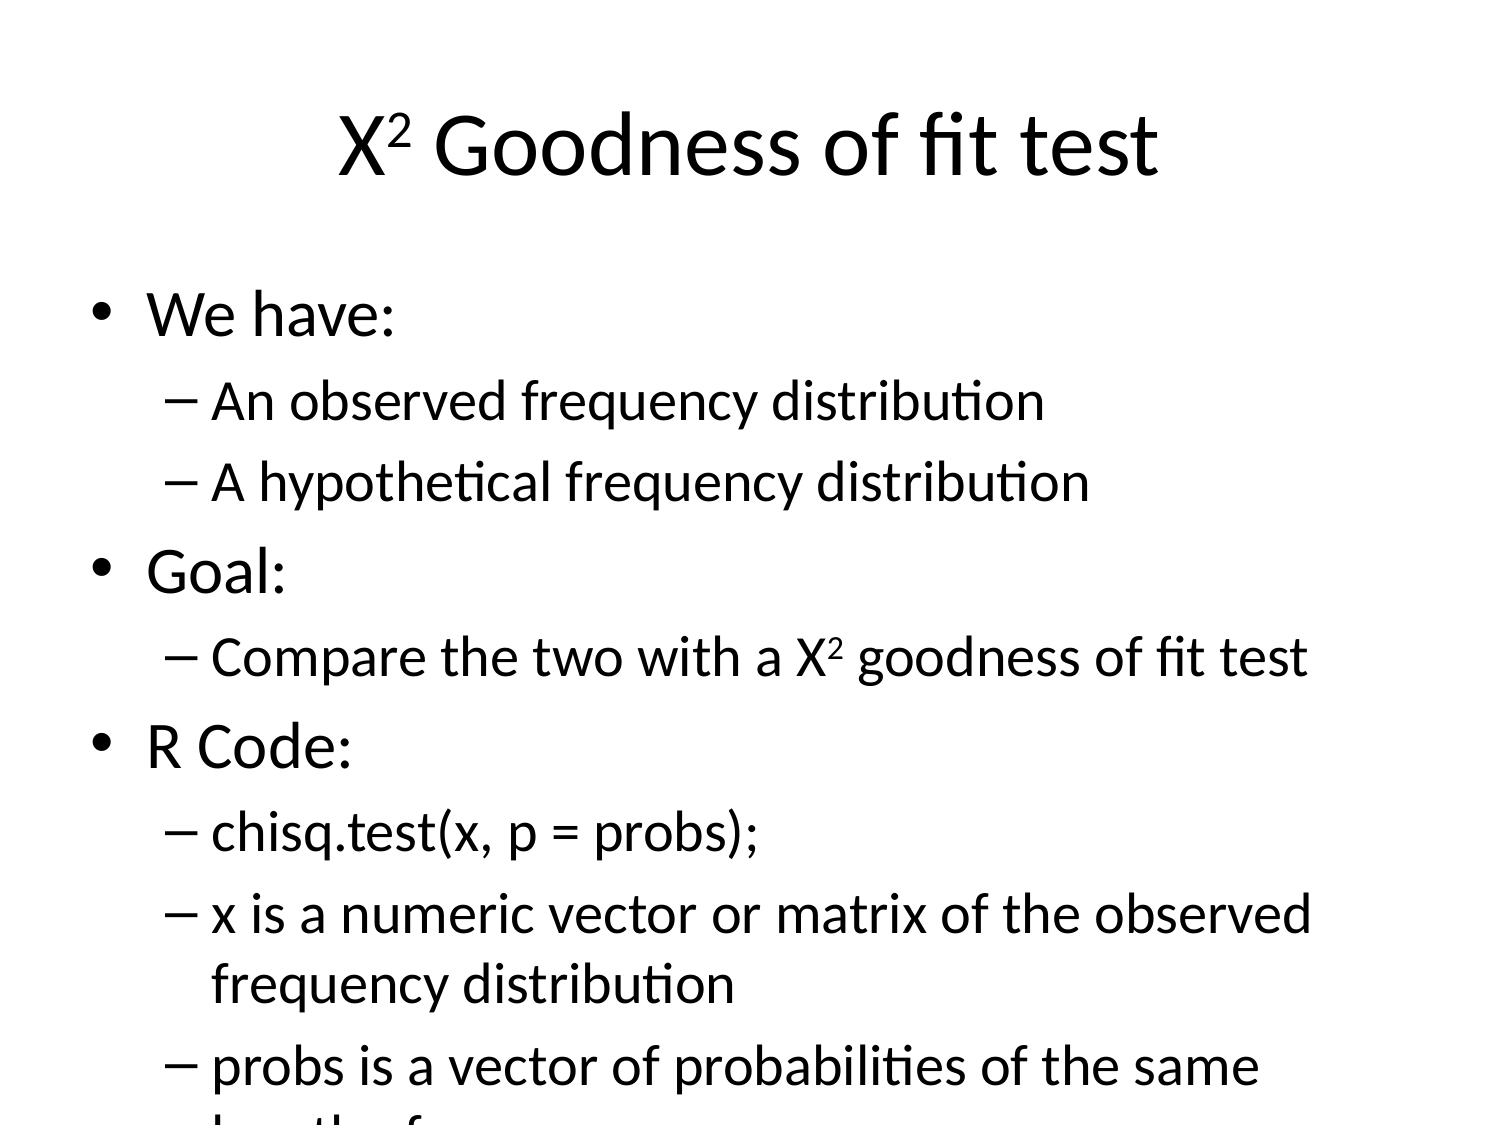

# Χ2 Goodness of fit test
We have:
An observed frequency distribution
A hypothetical frequency distribution
Goal:
Compare the two with a Χ2 goodness of fit test
R Code:
chisq.test(x, p = probs);
x is a numeric vector or matrix of the observed frequency distribution
probs is a vector of probabilities of the same length of x